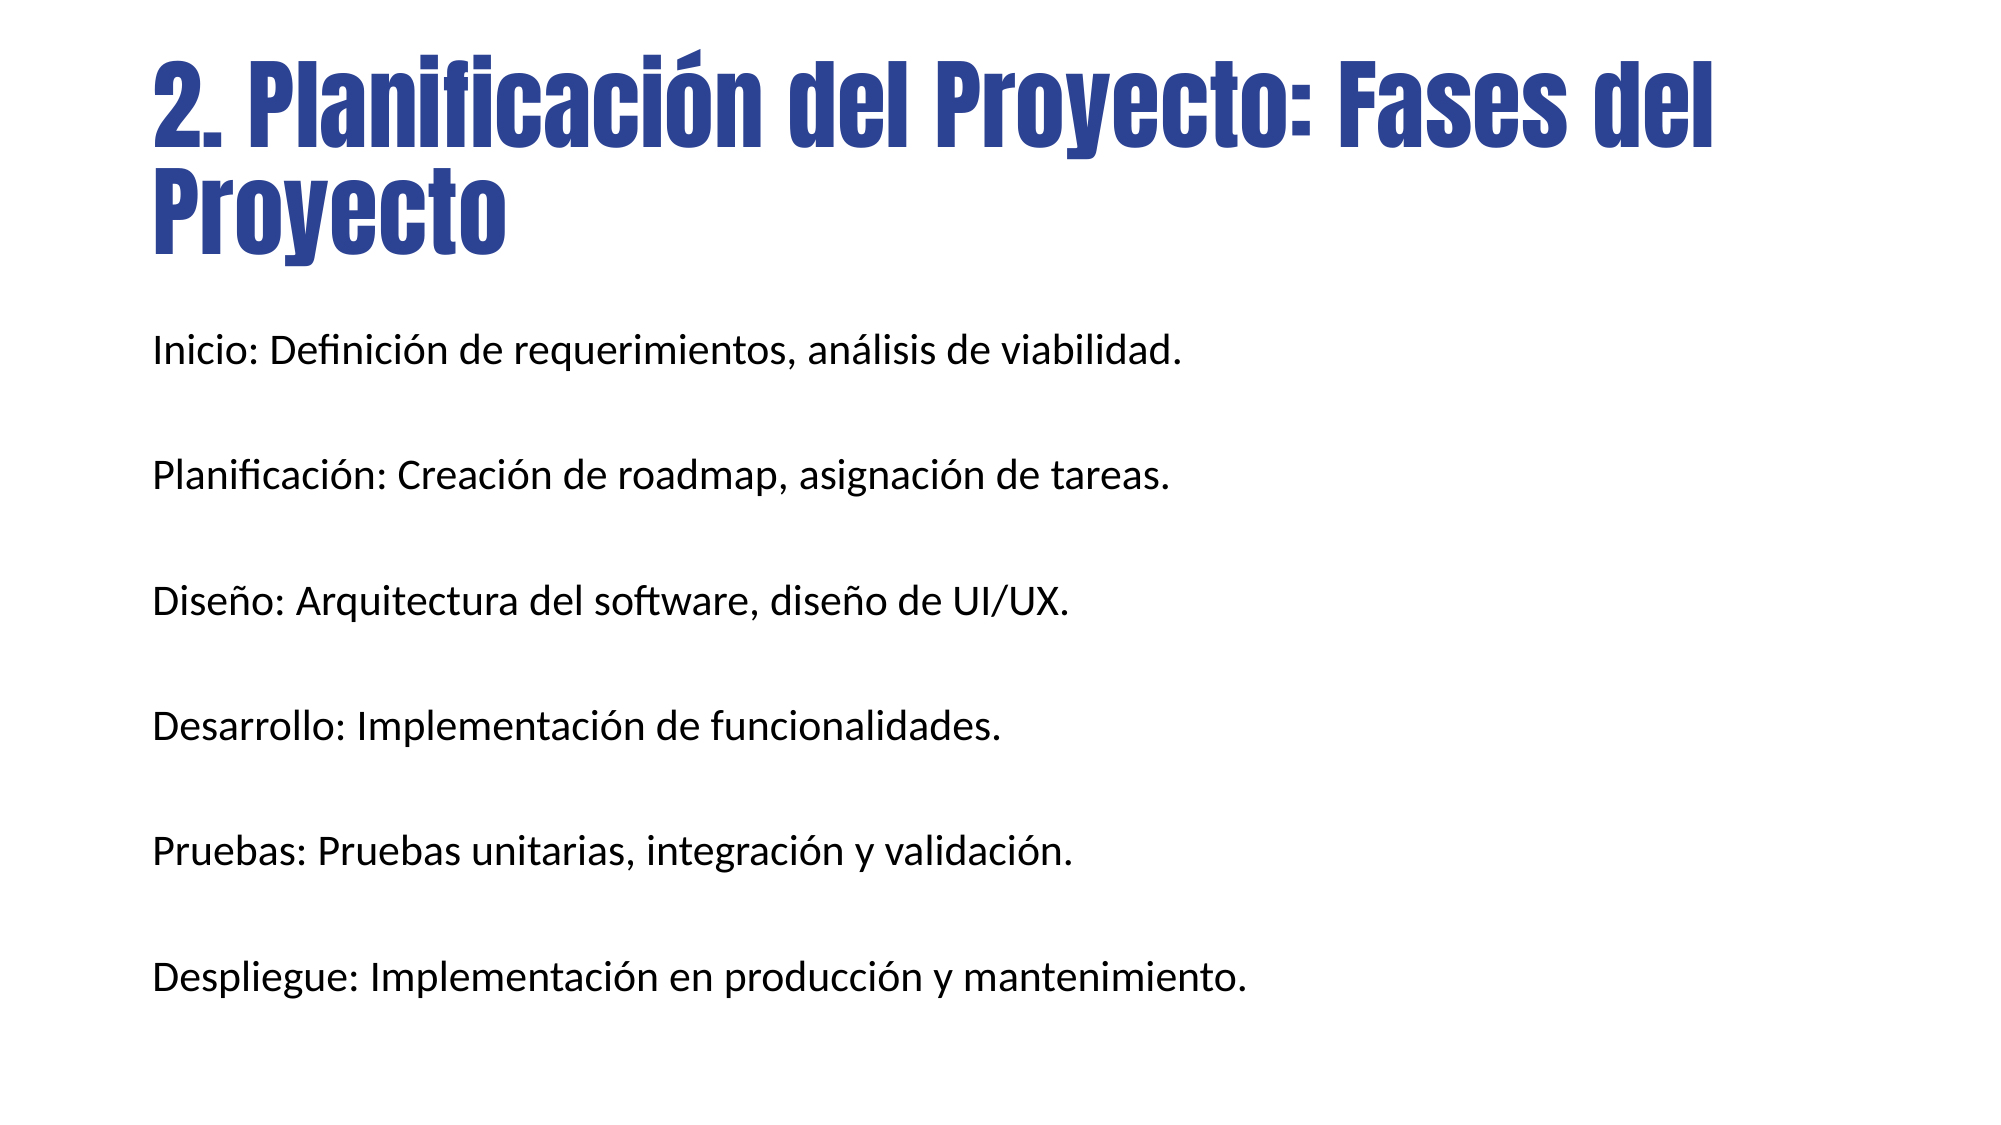

# 2. Planificación del Proyecto: Fases del Proyecto
Inicio: Definición de requerimientos, análisis de viabilidad.

Planificación: Creación de roadmap, asignación de tareas.

Diseño: Arquitectura del software, diseño de UI/UX.

Desarrollo: Implementación de funcionalidades.

Pruebas: Pruebas unitarias, integración y validación.

Despliegue: Implementación en producción y mantenimiento.